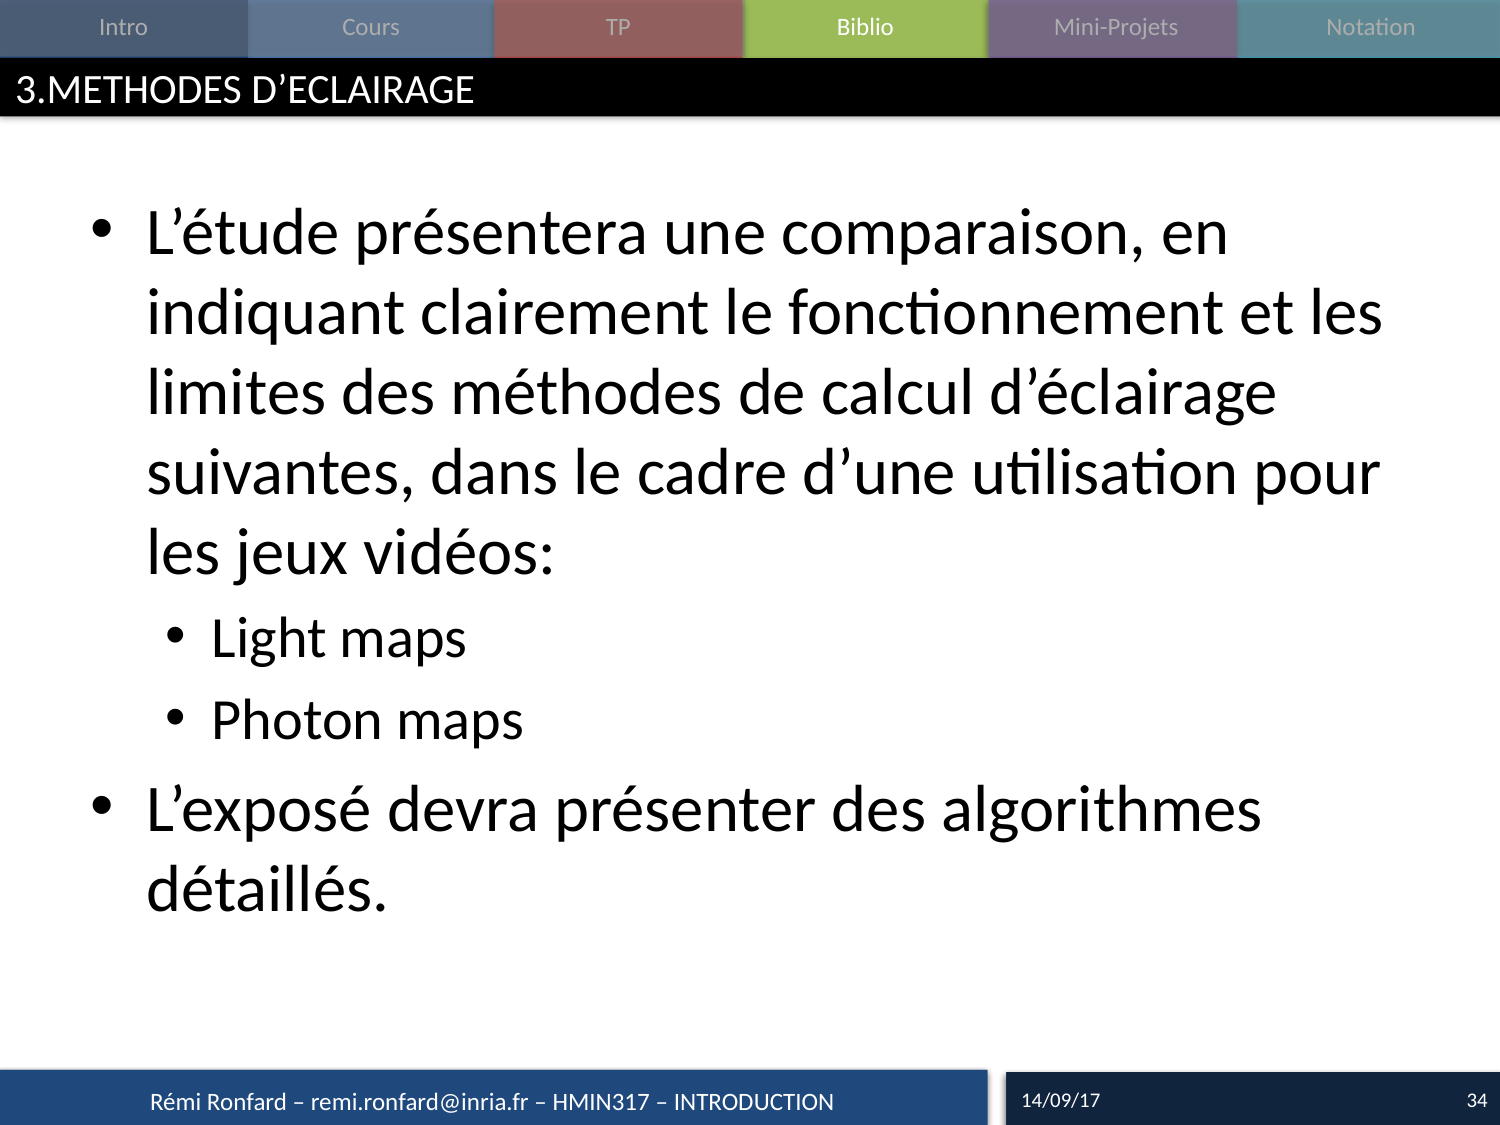

# 3.METHODES D’ECLAIRAGE
L’étude présentera une comparaison, en indiquant clairement le fonctionnement et les limites des méthodes de calcul d’éclairage suivantes, dans le cadre d’une utilisation pour les jeux vidéos:
Light maps
Photon maps
L’exposé devra présenter des algorithmes détaillés.

14/09/17
34
Rémi Ronfard – remi.ronfard@inria.fr – HMIN317 – INTRODUCTION